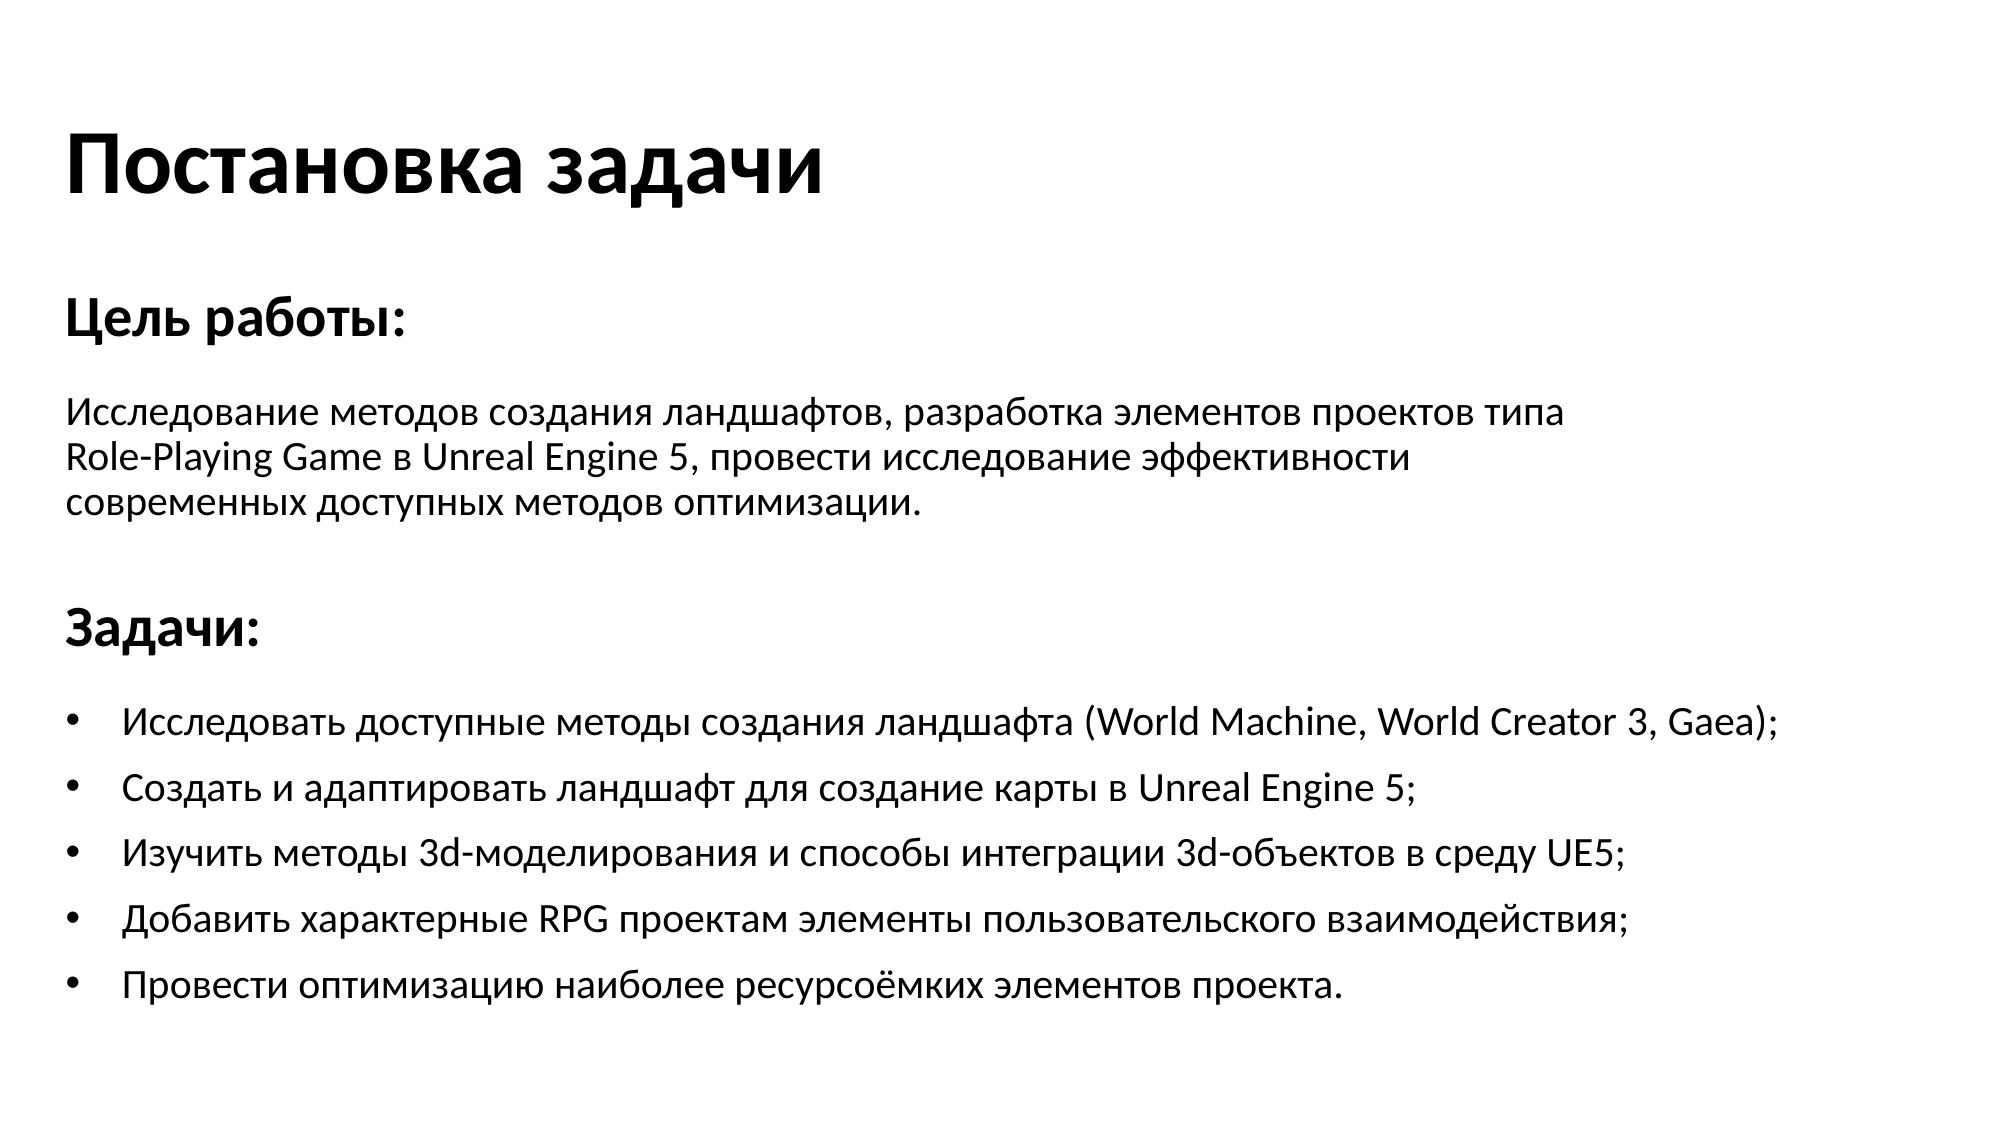

# Постановка задачи
Цель работы:
Исследование методов создания ландшафтов, разработка элементов проектов типа Role-Playing Game в Unreal Engine 5, провести исследование эффективности современных доступных методов оптимизации.

Задачи:
Исследовать доступные методы создания ландшафта (World Machine, World Creator 3, Gaea);
Создать и адаптировать ландшафт для создание карты в Unreal Engine 5;
Изучить методы 3d-моделирования и способы интеграции 3d-объектов в среду UE5;
Добавить характерные RPG проектам элементы пользовательского взаимодействия;
Провести оптимизацию наиболее ресурсоёмких элементов проекта.